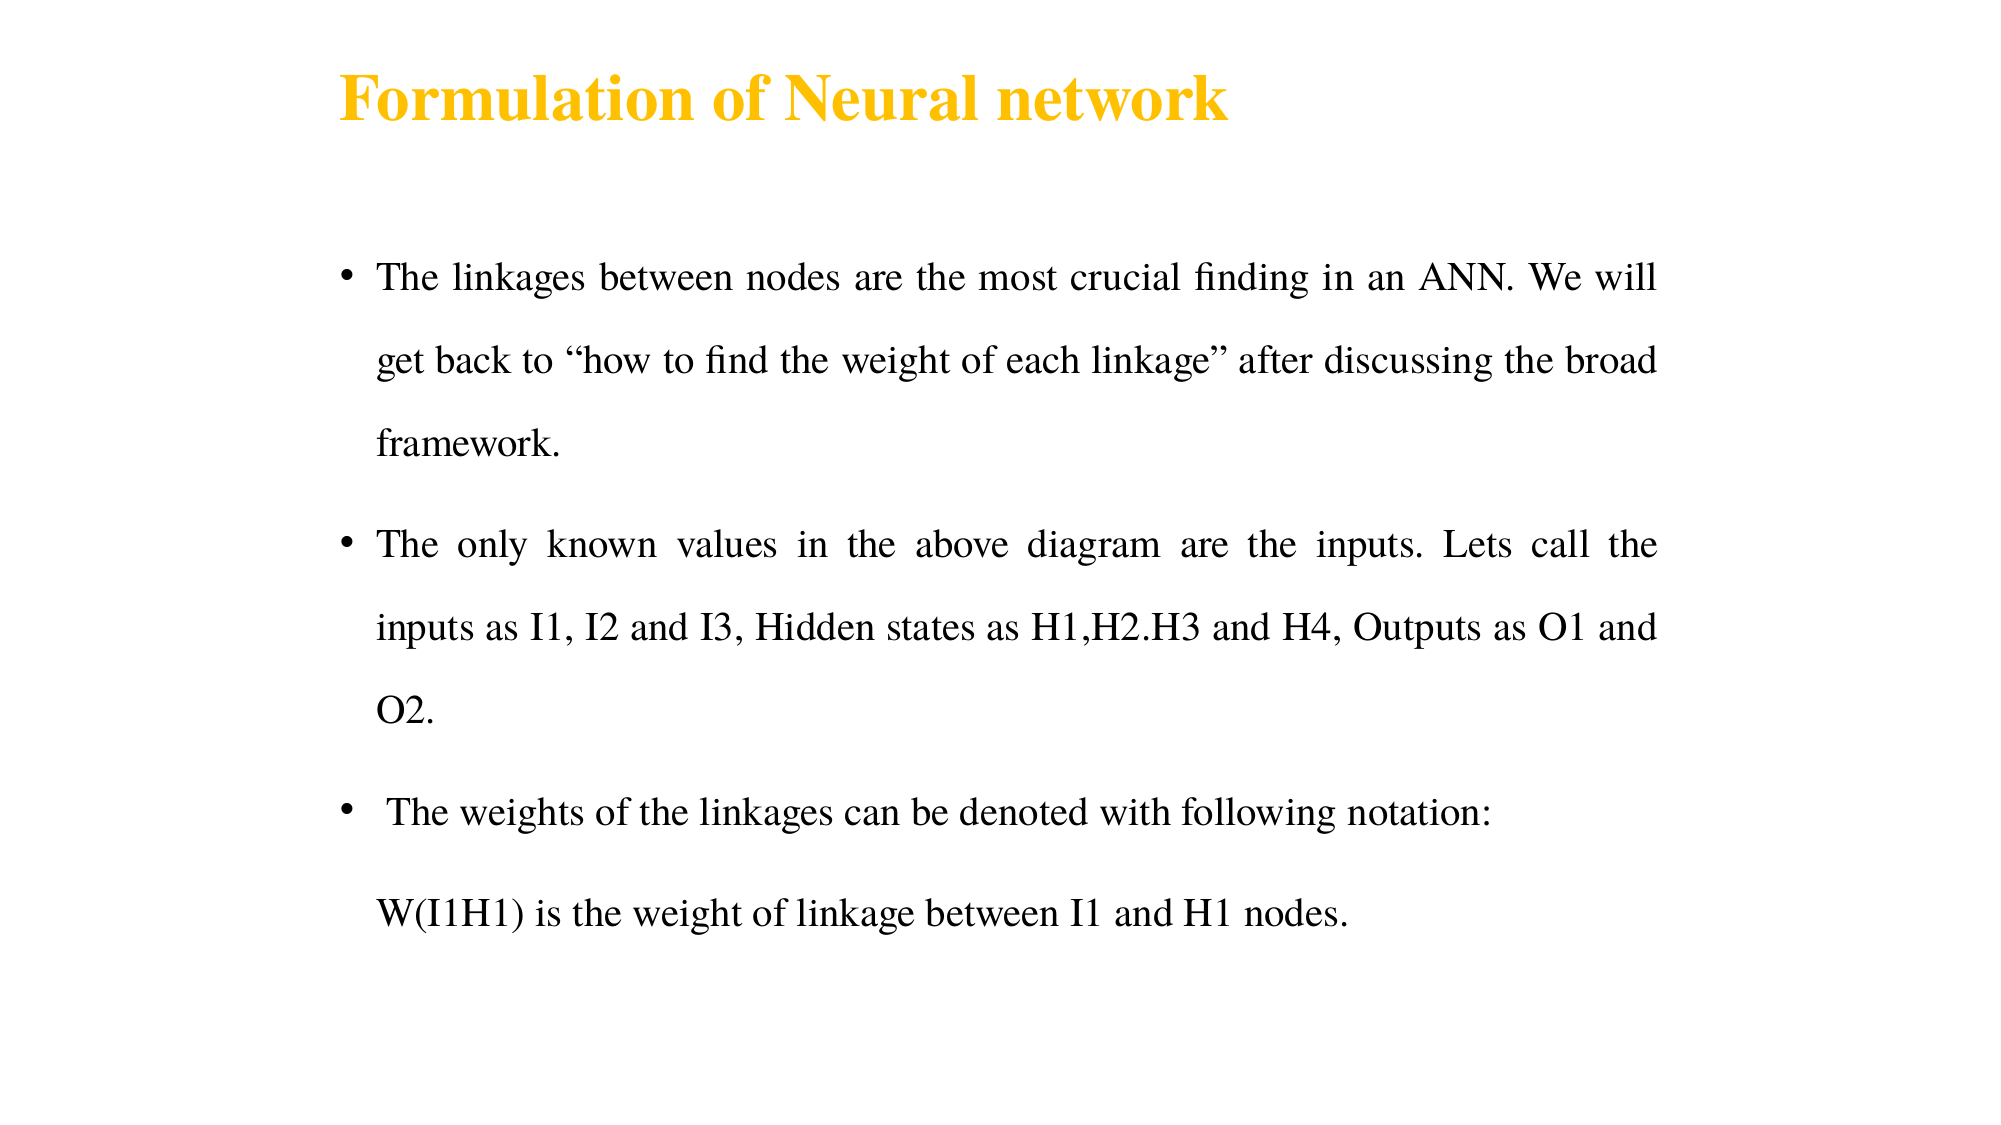

# Formulation of Neural network
The linkages between nodes are the most crucial finding in an ANN. We will get back to “how to find the weight of each linkage” after discussing the broad framework.
The only known values in the above diagram are the inputs. Lets call the inputs as I1, I2 and I3, Hidden states as H1,H2.H3 and H4, Outputs as O1 and O2.
 The weights of the linkages can be denoted with following notation:
		W(I1H1) is the weight of linkage between I1 and H1 nodes.